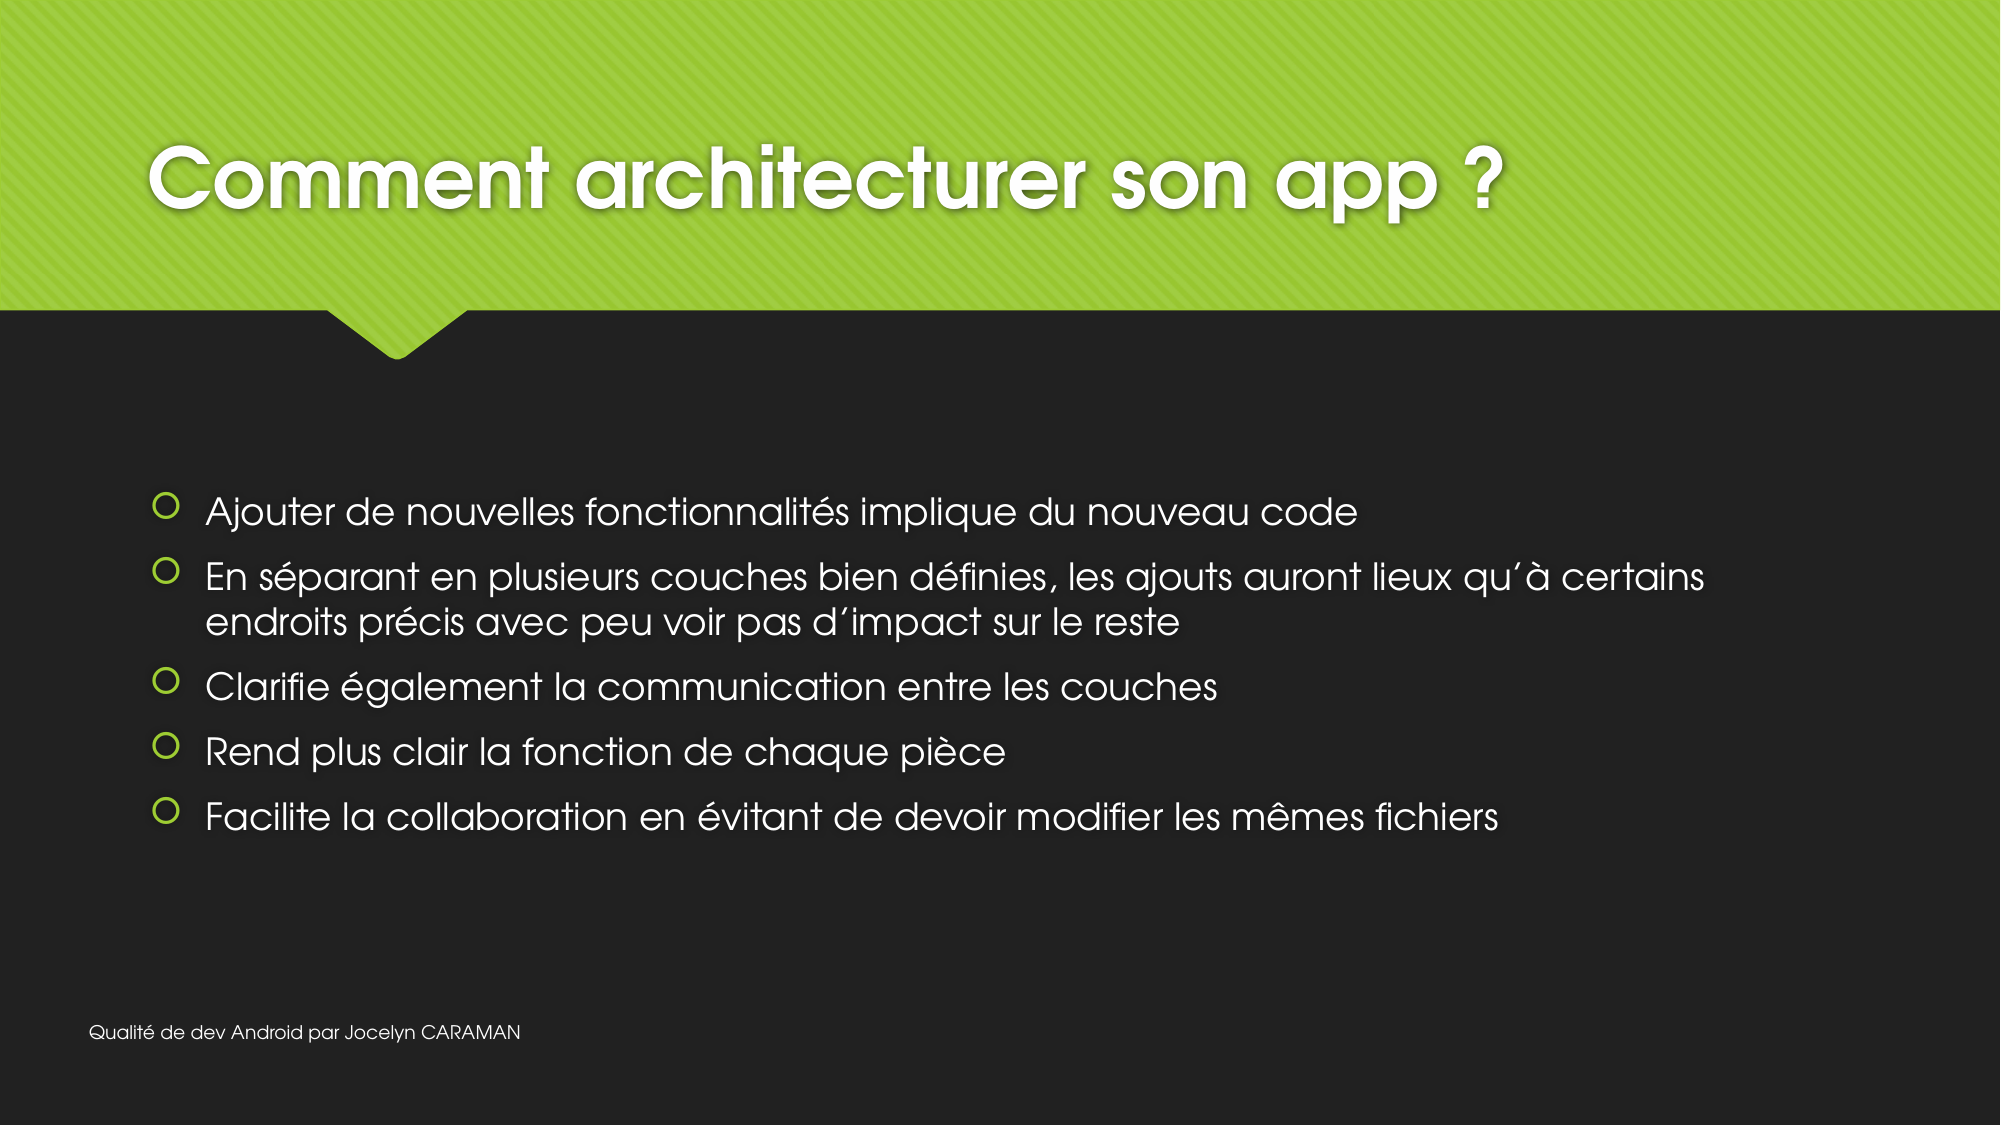

# Comment architecturer son app ?
Ajouter de nouvelles fonctionnalités implique du nouveau code
En séparant en plusieurs couches bien définies, les ajouts auront lieux qu’à certains endroits précis avec peu voir pas d’impact sur le reste
Clarifie également la communication entre les couches
Rend plus clair la fonction de chaque pièce
Facilite la collaboration en évitant de devoir modifier les mêmes fichiers
Qualité de dev Android par Jocelyn CARAMAN